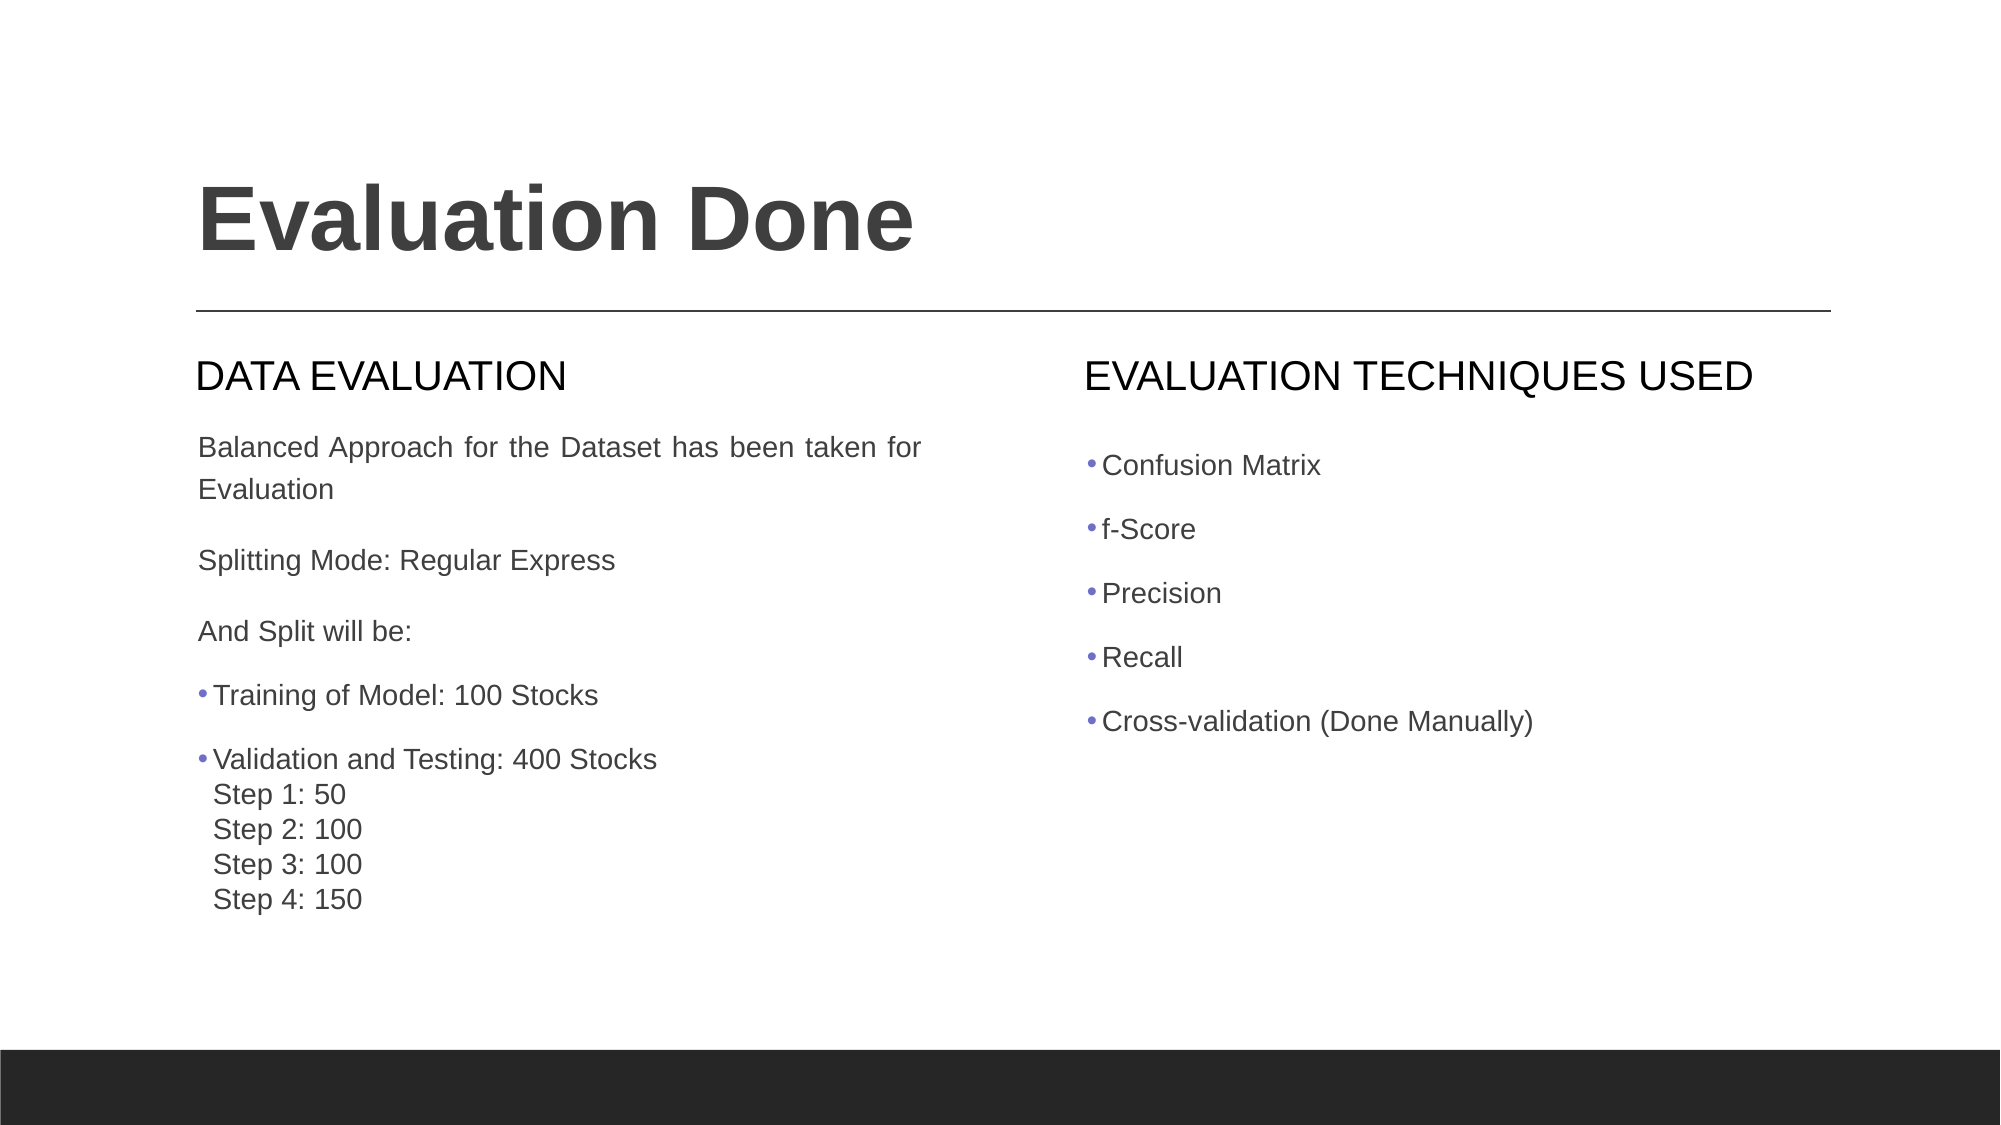

# Evaluation Done
DATA EVALUATION
EVALUATION TECHNIQUES USED
Balanced Approach for the Dataset has been taken for Evaluation
Splitting Mode: Regular Express
And Split will be:
Training of Model: 100 Stocks
Validation and Testing: 400 Stocks
Step 1: 50
Step 2: 100
Step 3: 100
Step 4: 150
Confusion Matrix
f-Score
Precision
Recall
Cross-validation (Done Manually)